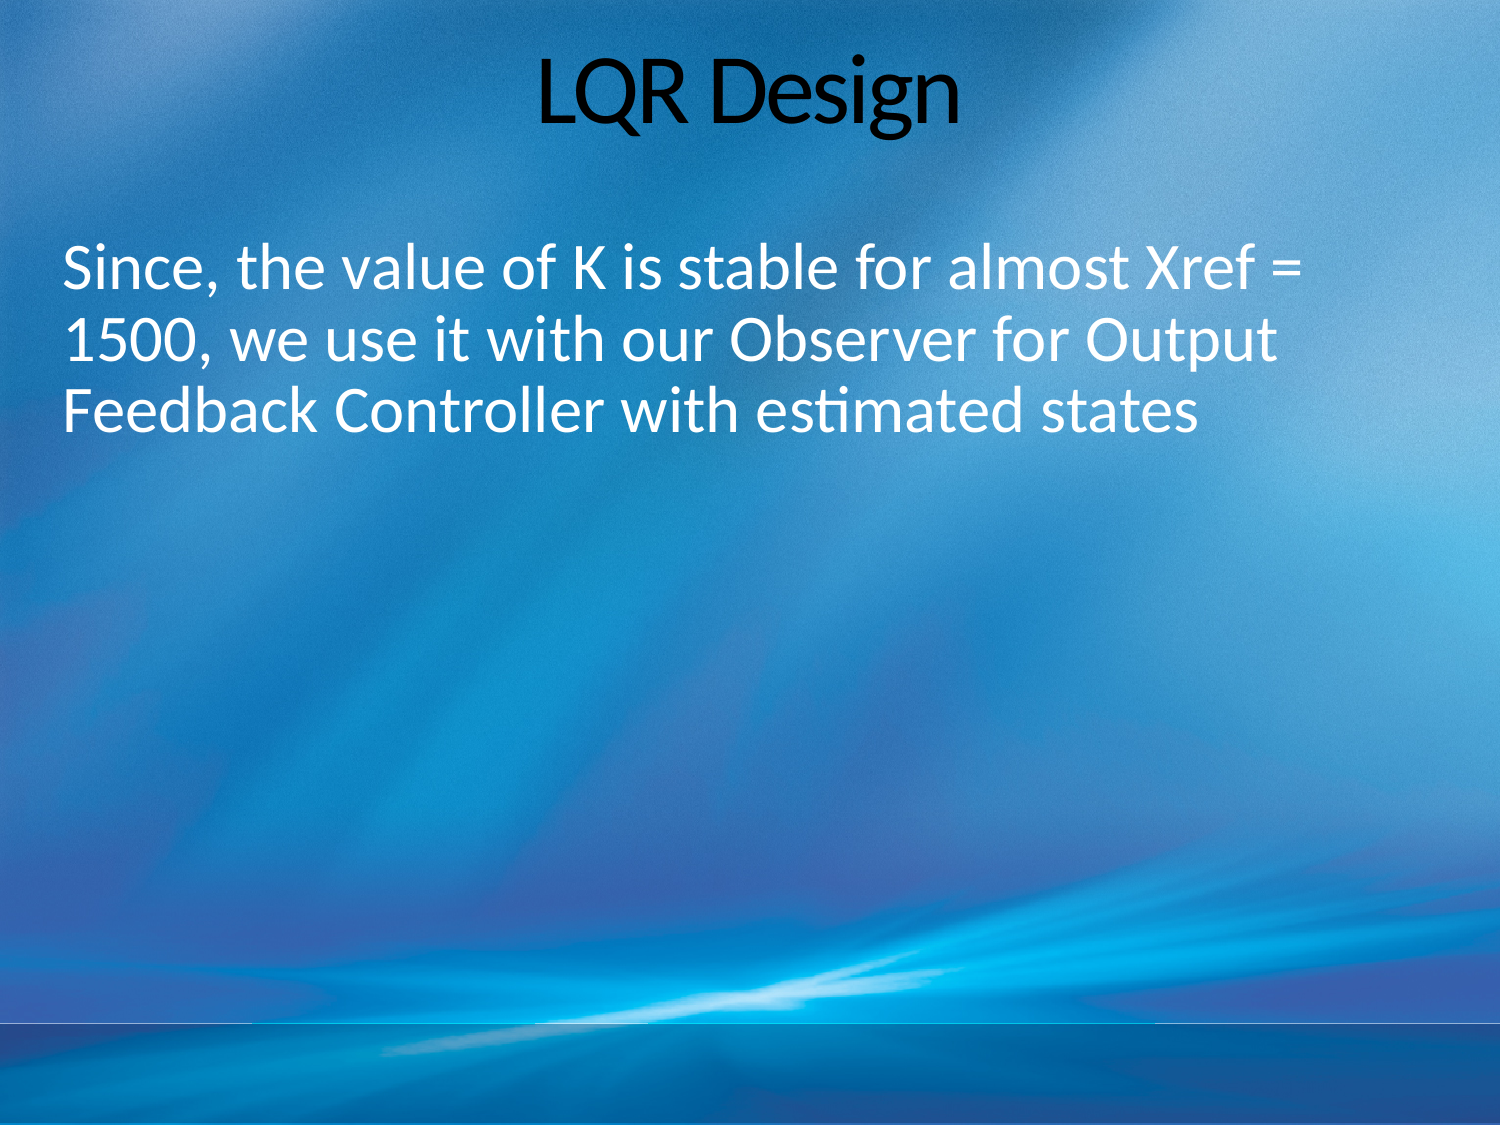

# LQR Design
Since, the value of K is stable for almost Xref = 1500, we use it with our Observer for Output Feedback Controller with estimated states